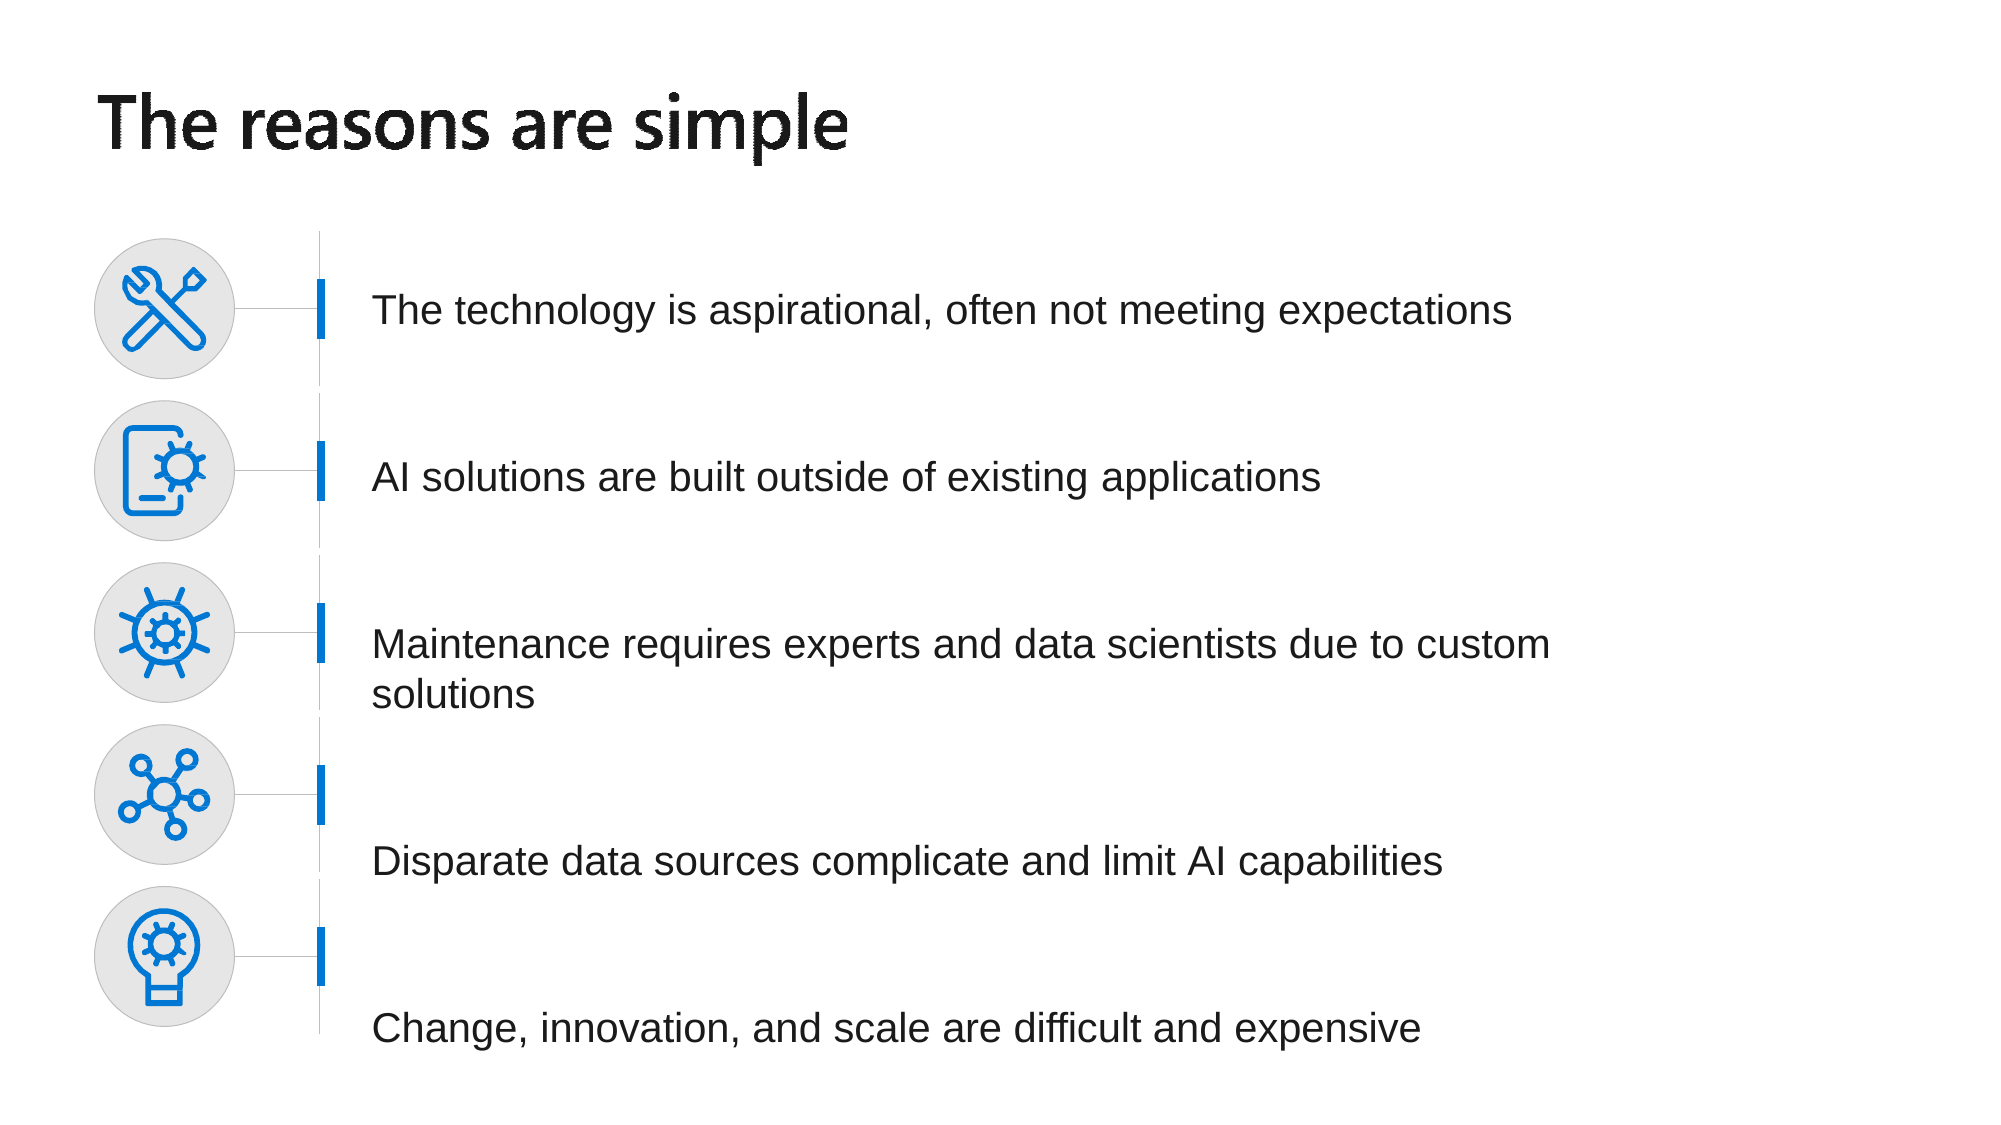

The technology is aspirational, often not meeting expectations

AI solutions are built outside of existing applications

Maintenance requires experts and data scientists due to custom solutions

Disparate data sources complicate and limit AI capabilities

Change, innovation, and scale are difficult and expensive